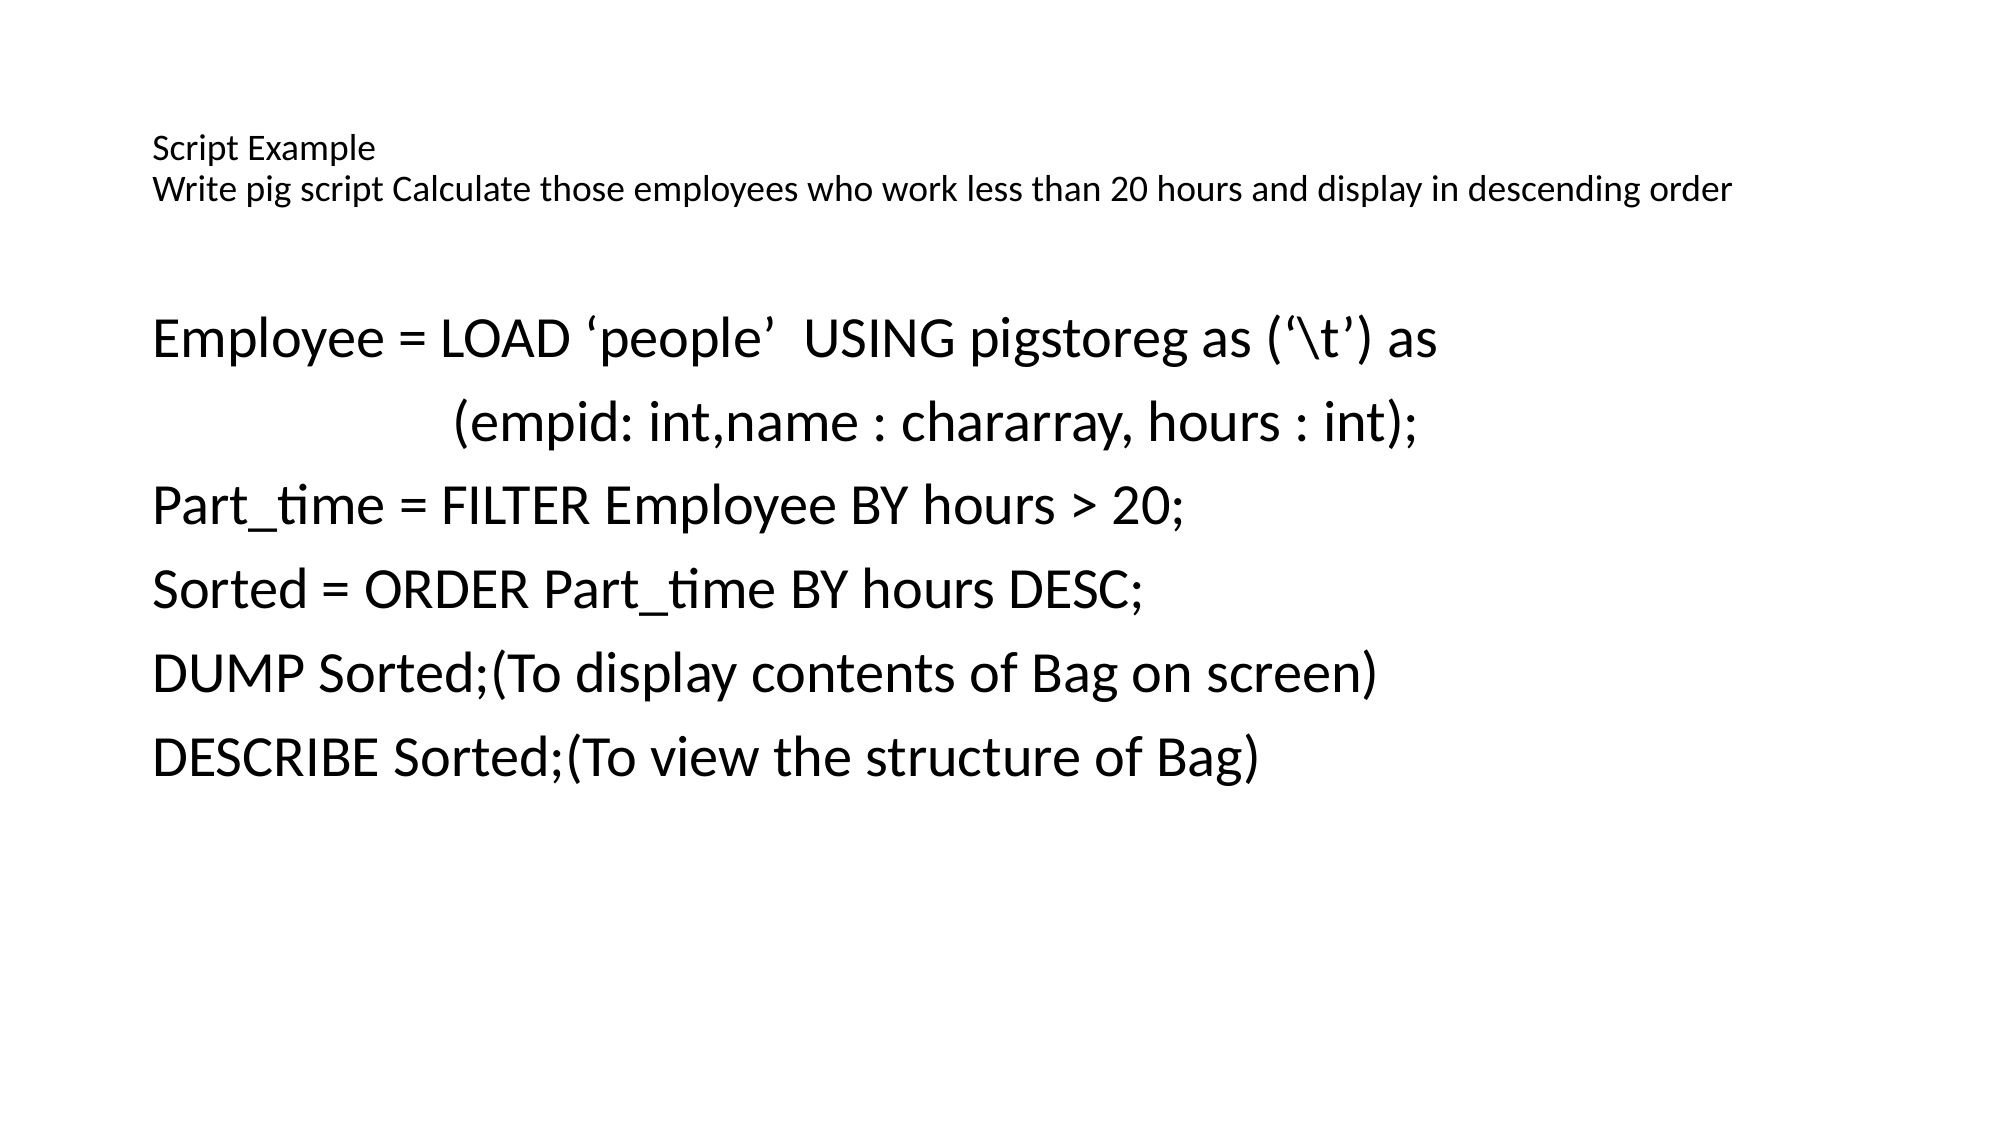

# Script Example Write pig script Calculate those employees who work less than 20 hours and display in descending order
Employee = LOAD ‘people’  USING pigstoreg as (‘\t’) as
		(empid: int,name : chararray, hours : int);
Part_time = FILTER Employee BY hours > 20;
Sorted = ORDER Part_time BY hours DESC;
DUMP Sorted;(To display contents of Bag on screen)
DESCRIBE Sorted;(To view the structure of Bag)